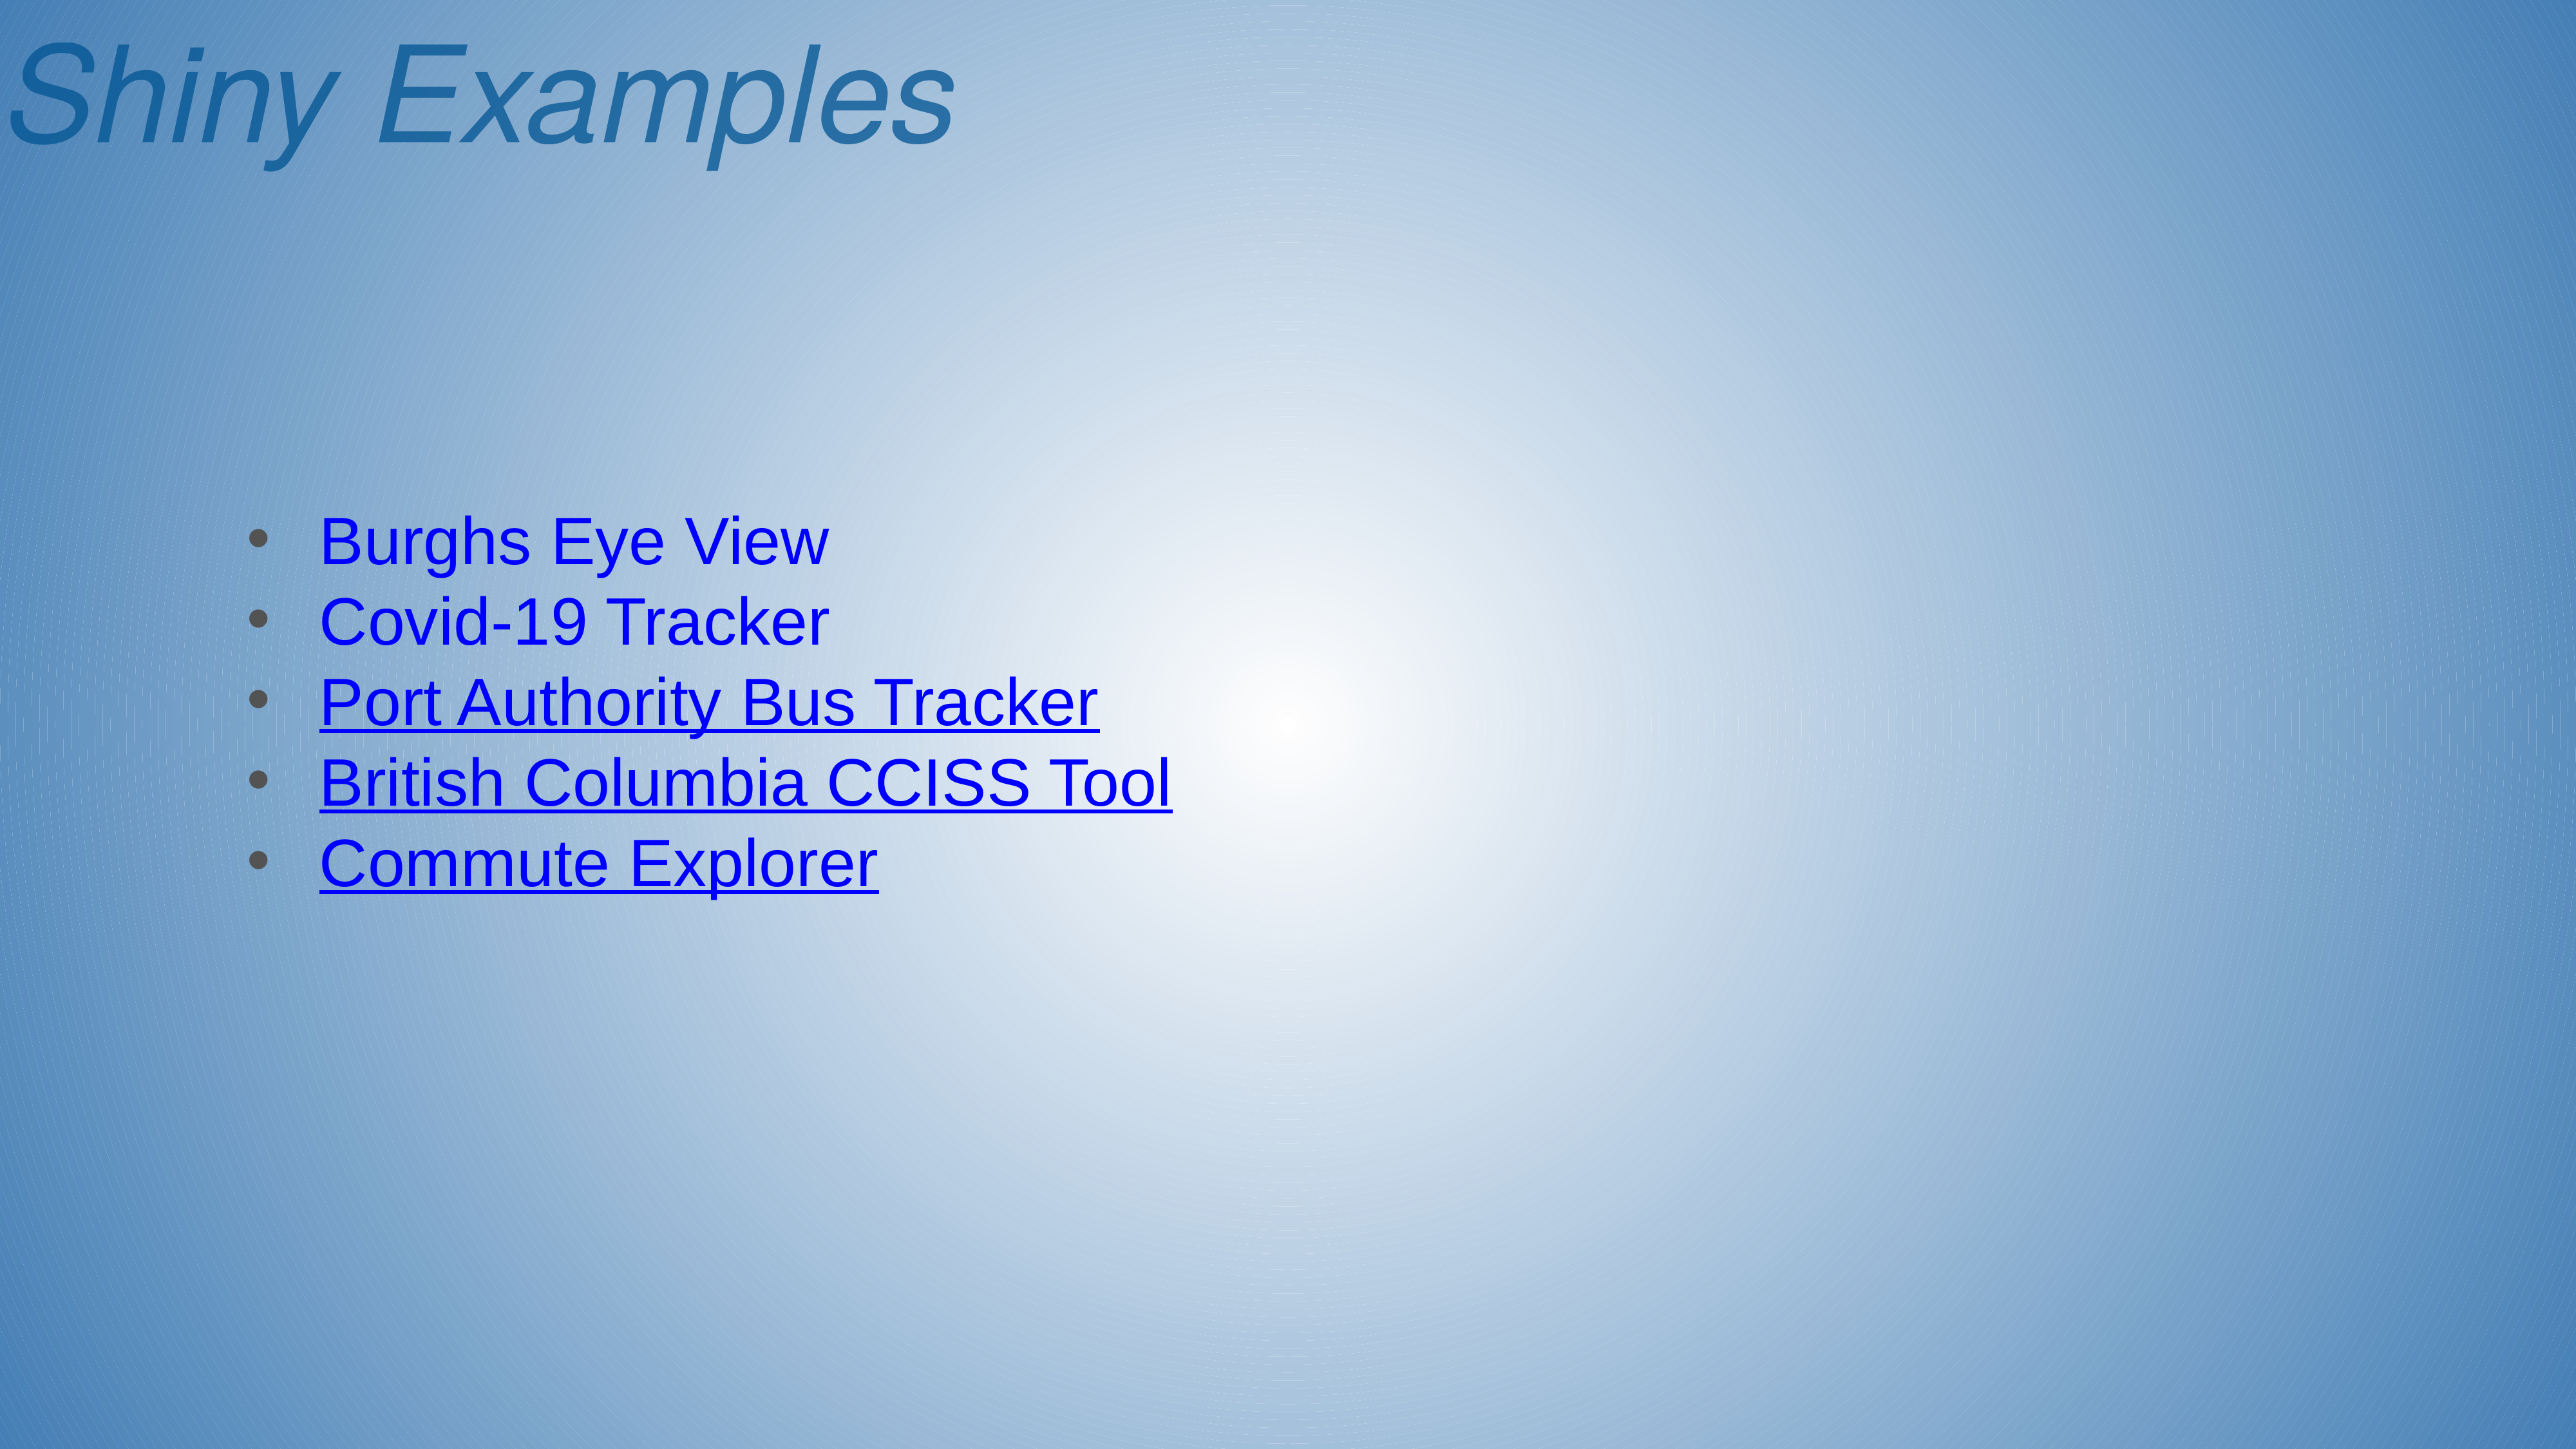

Shiny Examples
Burghs Eye View
Covid-19 Tracker
Port Authority Bus Tracker
British Columbia CCISS Tool
Commute Explorer